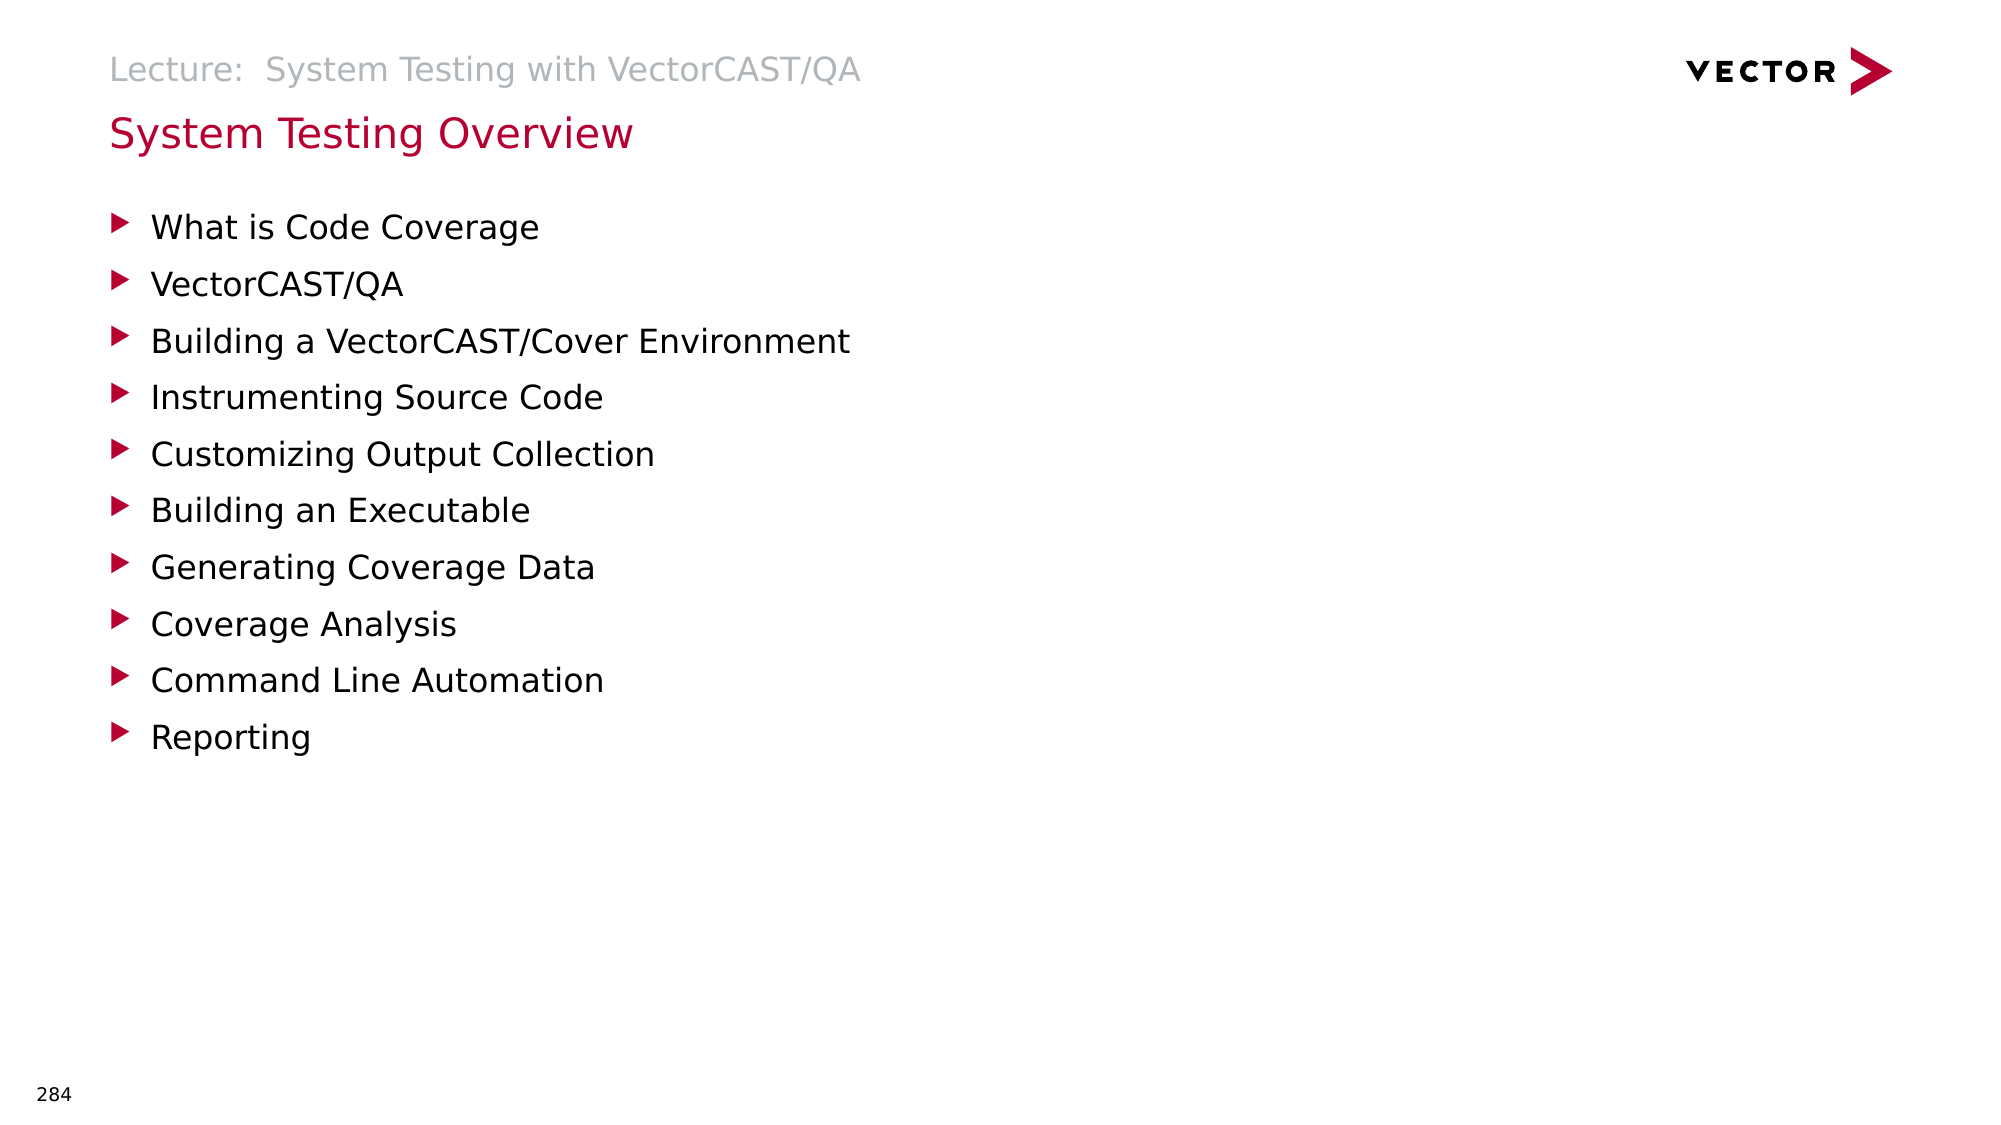

# Lecture:  System Testing with VectorCAST/QA
System Testing Overview
What is Code Coverage
VectorCAST/QA
Building a VectorCAST/Cover Environment
Instrumenting Source Code
Customizing Output Collection
Building an Executable
Generating Coverage Data
Coverage Analysis
Command Line Automation
Reporting